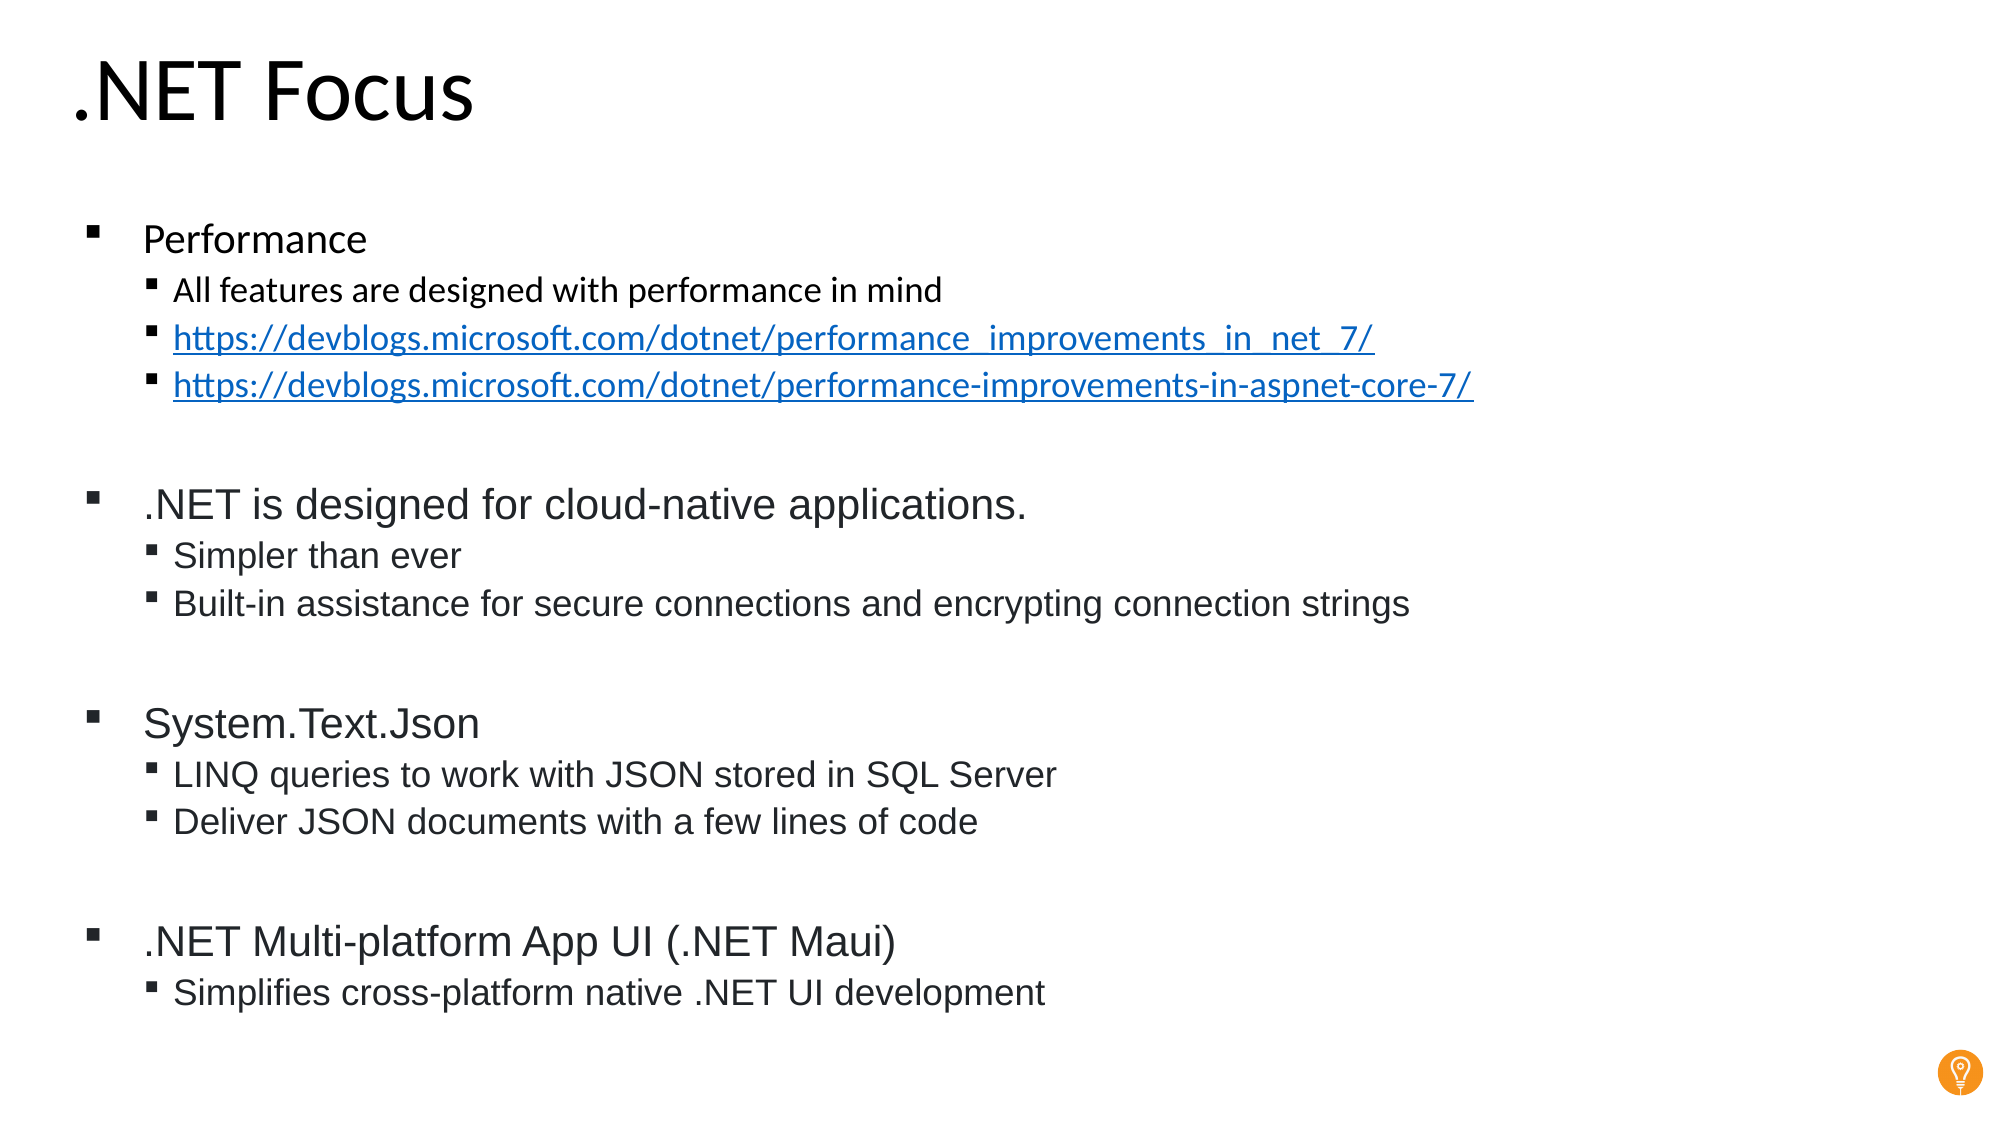

# .NET Focus
Performance
All features are designed with performance in mind
https://devblogs.microsoft.com/dotnet/performance_improvements_in_net_7/
https://devblogs.microsoft.com/dotnet/performance-improvements-in-aspnet-core-7/

.NET is designed for cloud-native applications.
Simpler than ever
Built-in assistance for secure connections and encrypting connection strings

System.Text.Json
LINQ queries to work with JSON stored in SQL Server
Deliver JSON documents with a few lines of code

.NET Multi-platform App UI (.NET Maui)
Simplifies cross-platform native .NET UI development